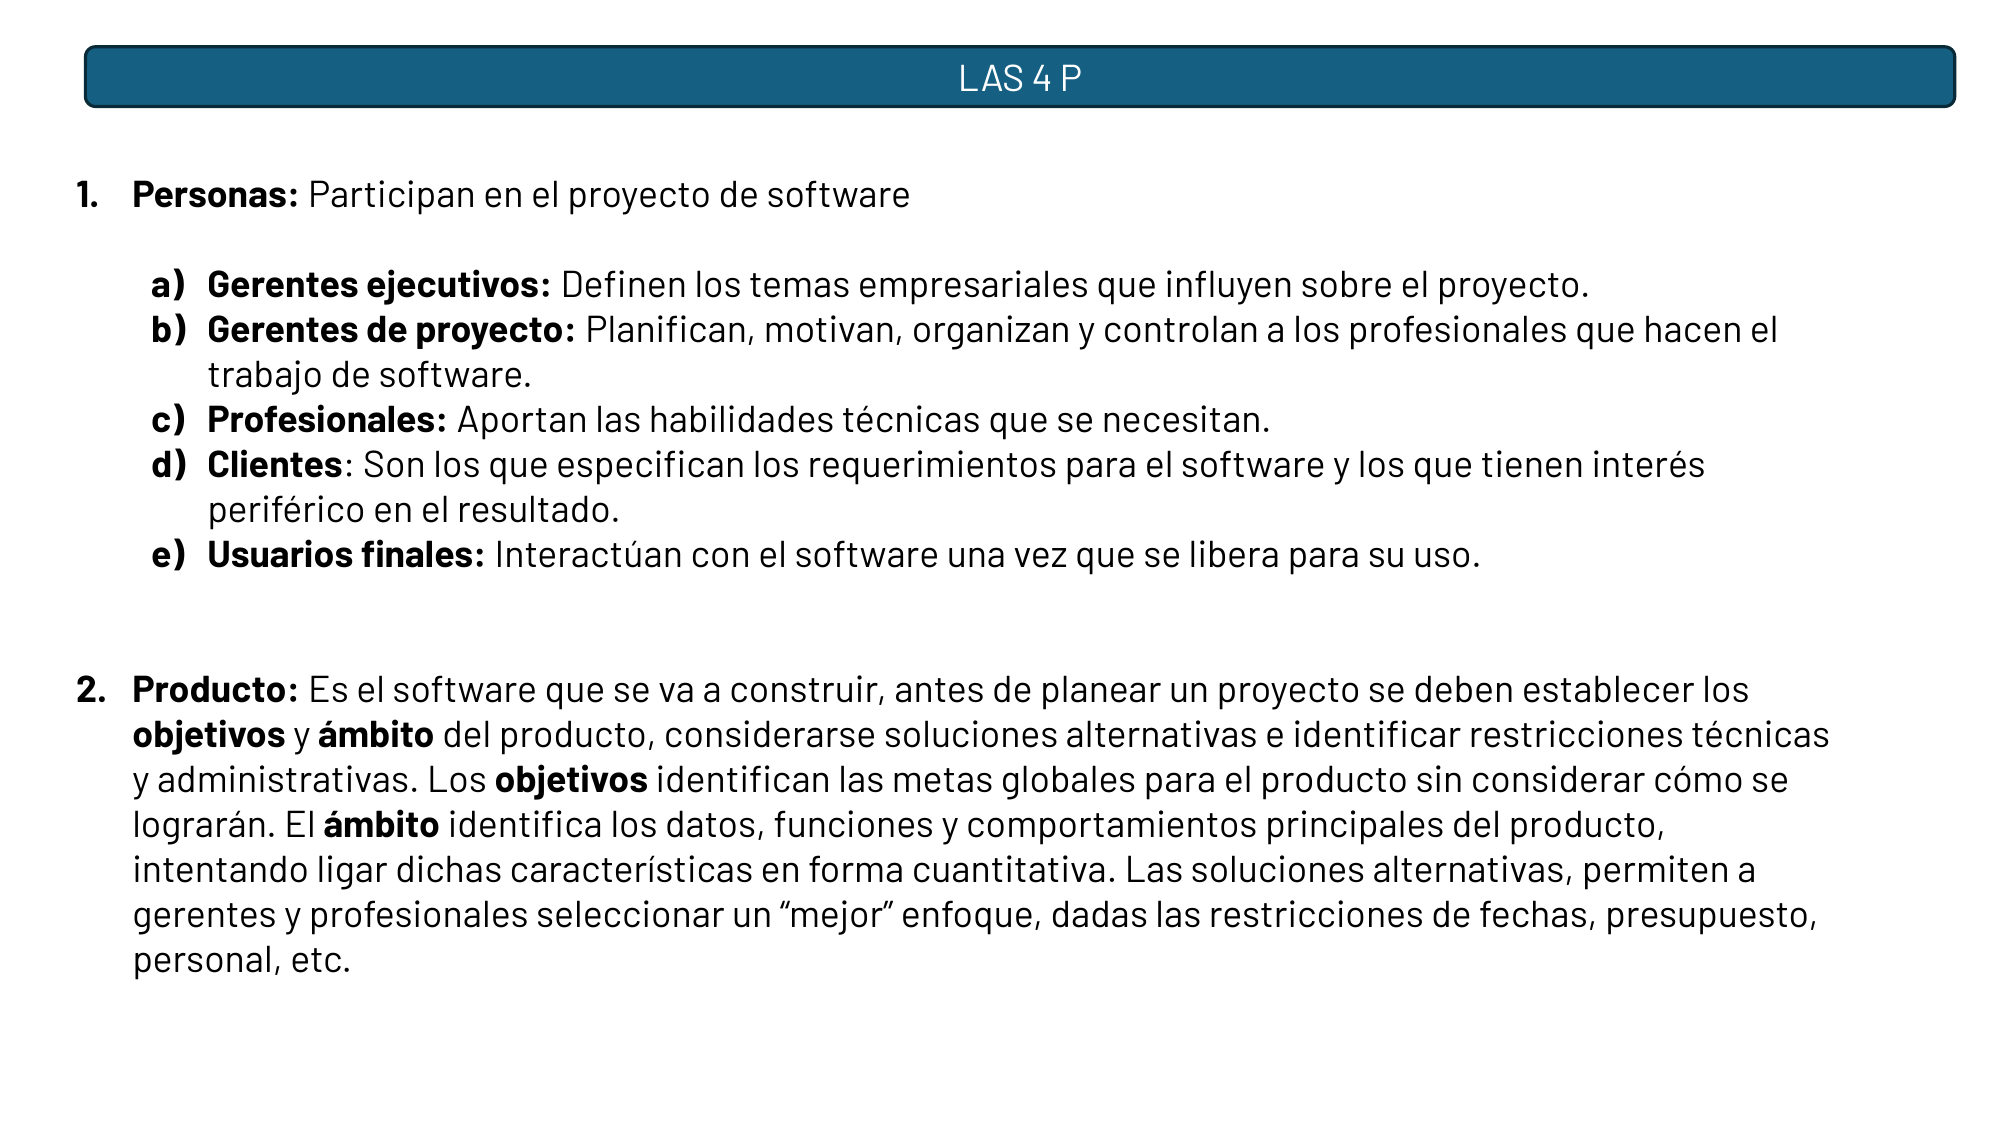

LAS 4 P
Personas: Participan en el proyecto de software

Gerentes ejecutivos: Definen los temas empresariales que influyen sobre el proyecto.
Gerentes de proyecto: Planifican, motivan, organizan y controlan a los profesionales que hacen el trabajo de software.
Profesionales: Aportan las habilidades técnicas que se necesitan.
Clientes: Son los que especifican los requerimientos para el software y los que tienen interés periférico en el resultado.
Usuarios finales: Interactúan con el software una vez que se libera para su uso.

Producto: Es el software que se va a construir, antes de planear un proyecto se deben establecer los objetivos y ámbito del producto, considerarse soluciones alternativas e identificar restricciones técnicas y administrativas. Los objetivos identifican las metas globales para el producto sin considerar cómo se lograrán. El ámbito identifica los datos, funciones y comportamientos principales del producto, intentando ligar dichas características en forma cuantitativa. Las soluciones alternativas, permiten a gerentes y profesionales seleccionar un “mejor” enfoque, dadas las restricciones de fechas, presupuesto, personal, etc.